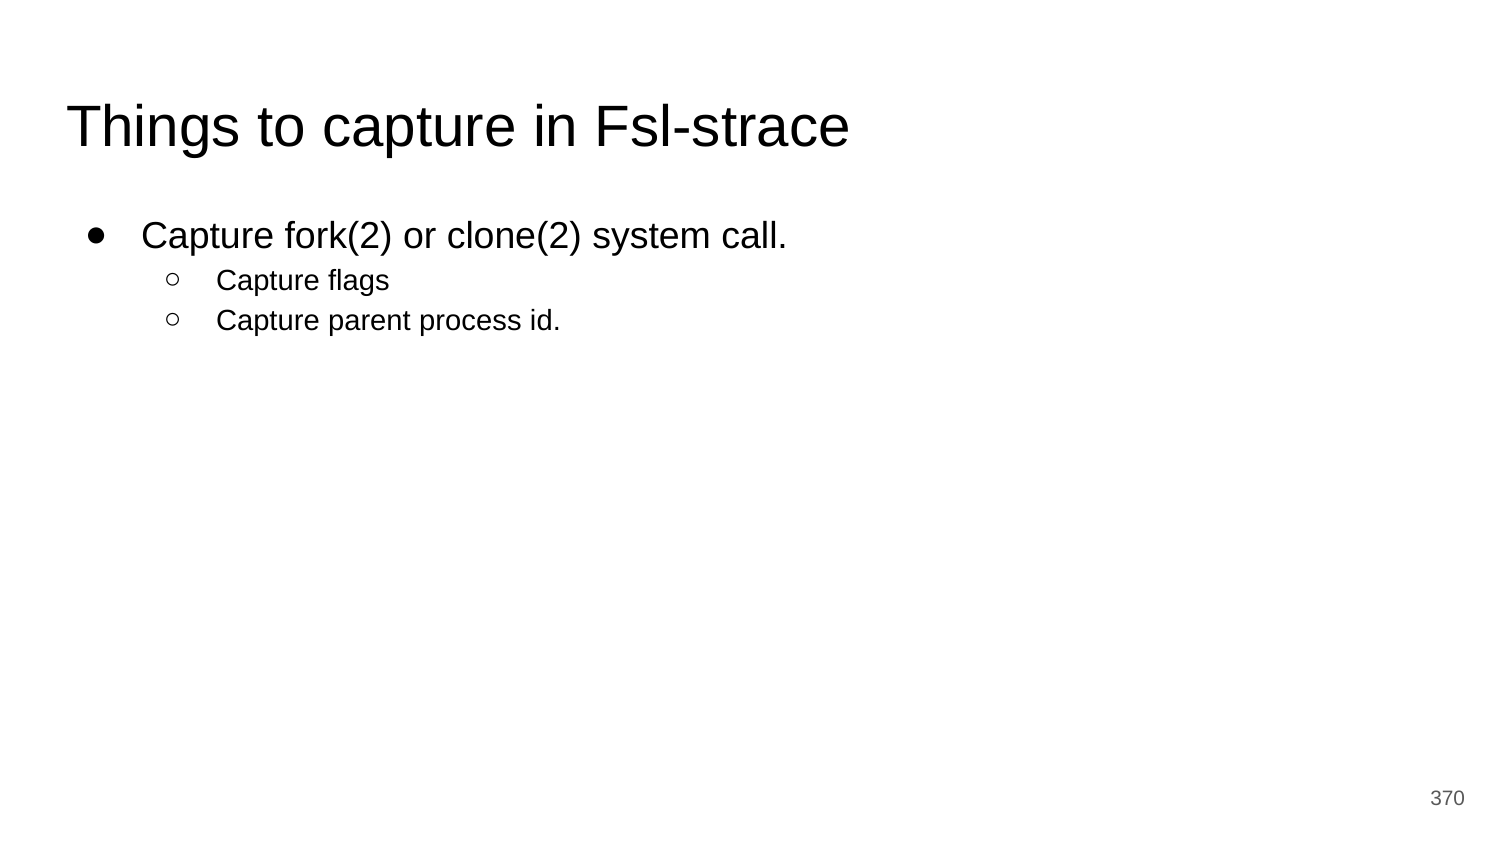

# Things to capture in Fsl-strace
Capture fork(2) or clone(2) system call.
Capture flags
Capture parent process id.
370